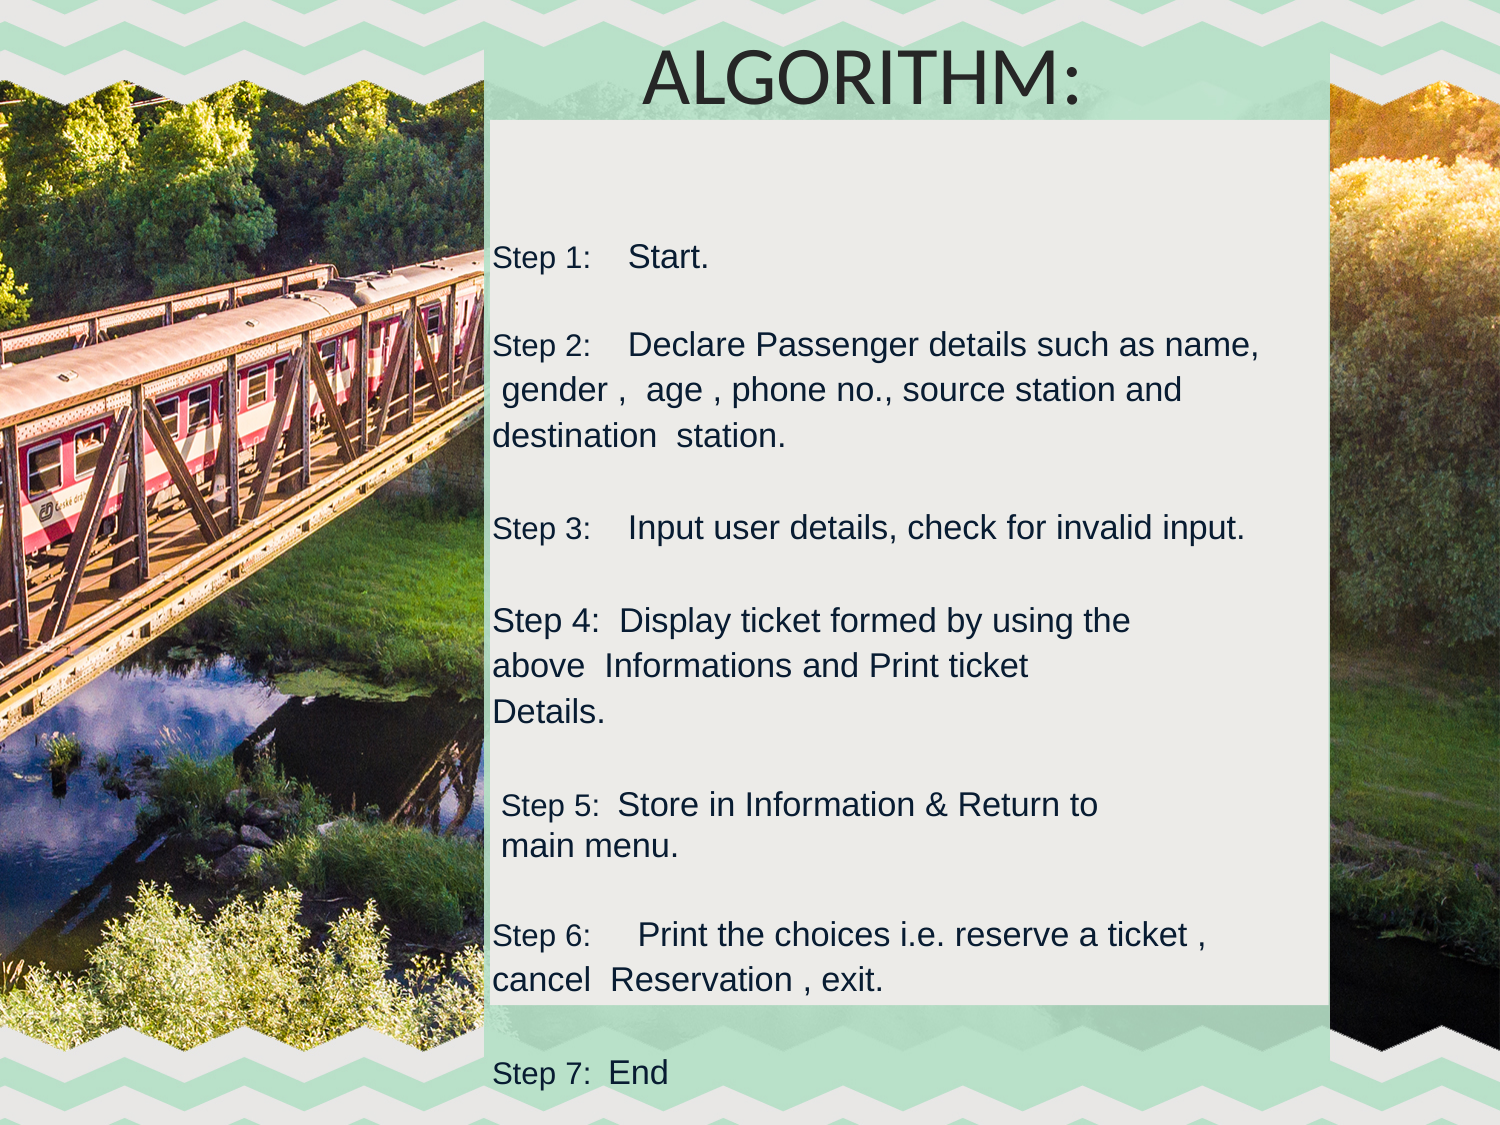

ALGORITHM:

Step 1:	Start.

Step 2:	Declare Passenger details such as name,
 gender ,  age , phone no., source station and            destination  station.

Step 3:	Input user details, check for invalid input.

Step 4: Display ticket formed by using the above  Informations and Print ticket Details.

Step 5: Store in Information & Return to main menu.

Step 6:	Print the choices i.e. reserve a ticket , cancel  Reservation , exit.

Step 7: End